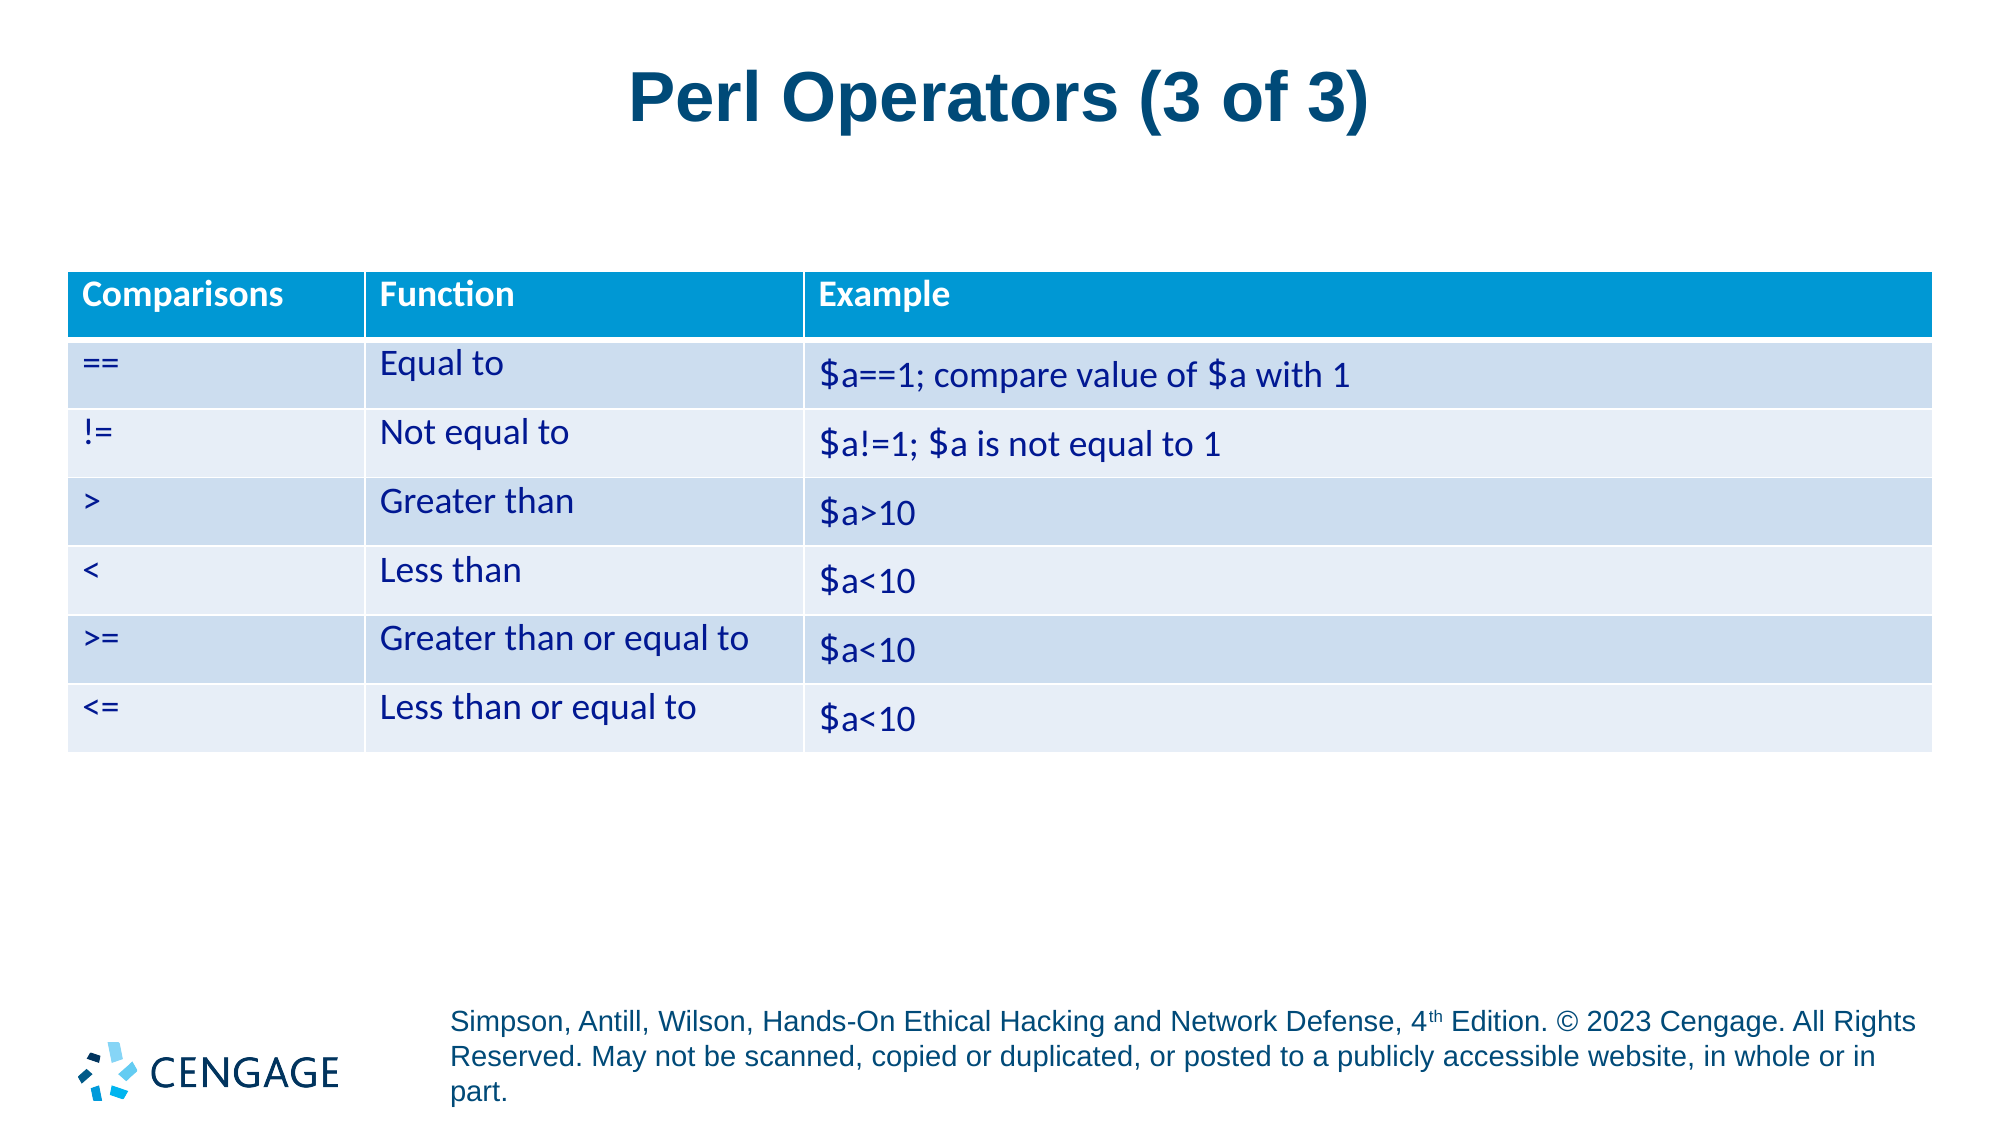

# Perl Operators (3 of 3)
| Comparisons | Function | Example |
| --- | --- | --- |
| == | Equal to | $a==1; compare value of $a with 1 |
| != | Not equal to | $a!=1; $a is not equal to 1 |
| > | Greater than | $a>10 |
| < | Less than | $a<10 |
| >= | Greater than or equal to | $a<10 |
| <= | Less than or equal to | $a<10 |